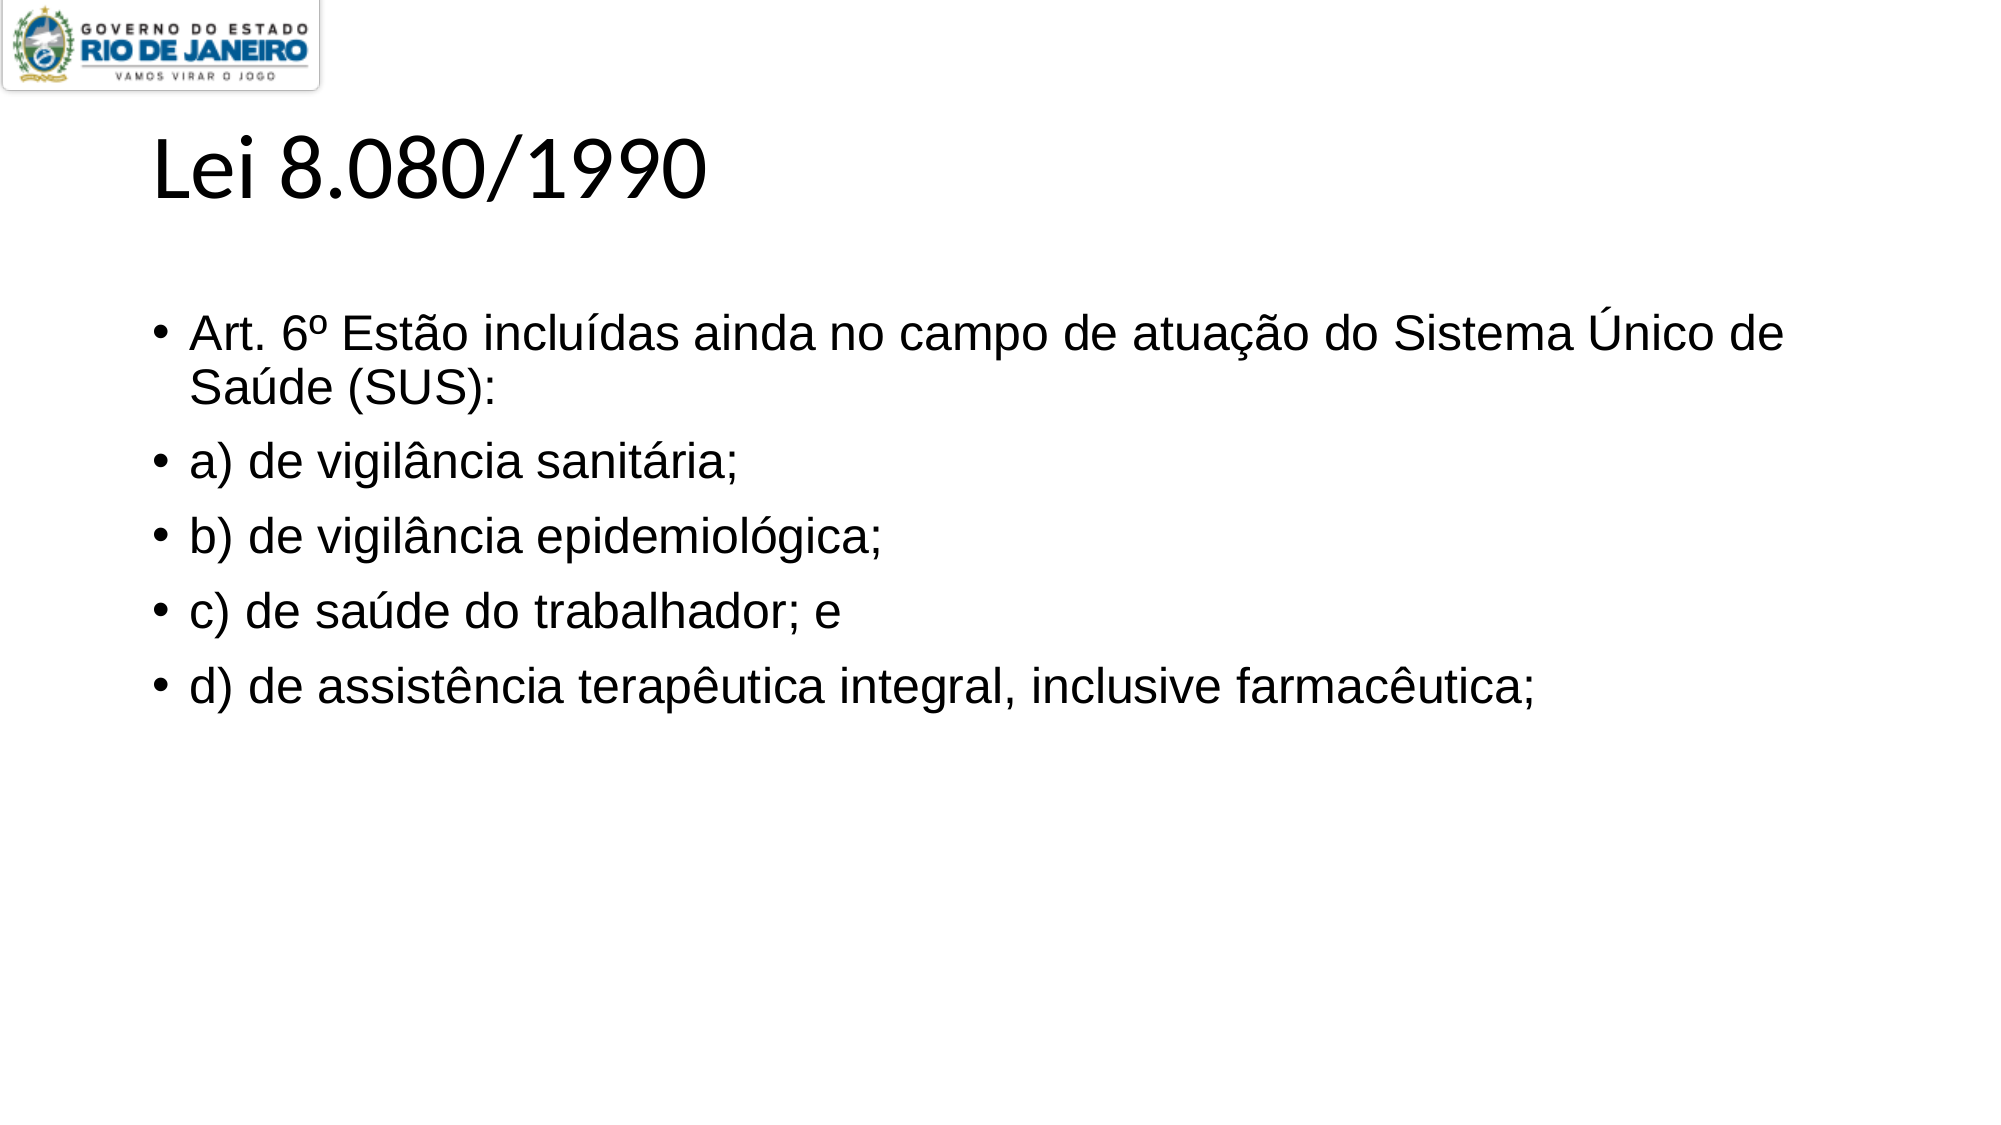

# Lei 8.080/1990
Art. 6º Estão incluídas ainda no campo de atuação do Sistema Único de Saúde (SUS):
a) de vigilância sanitária;
b) de vigilância epidemiológica;
c) de saúde do trabalhador; e
d) de assistência terapêutica integral, inclusive farmacêutica;